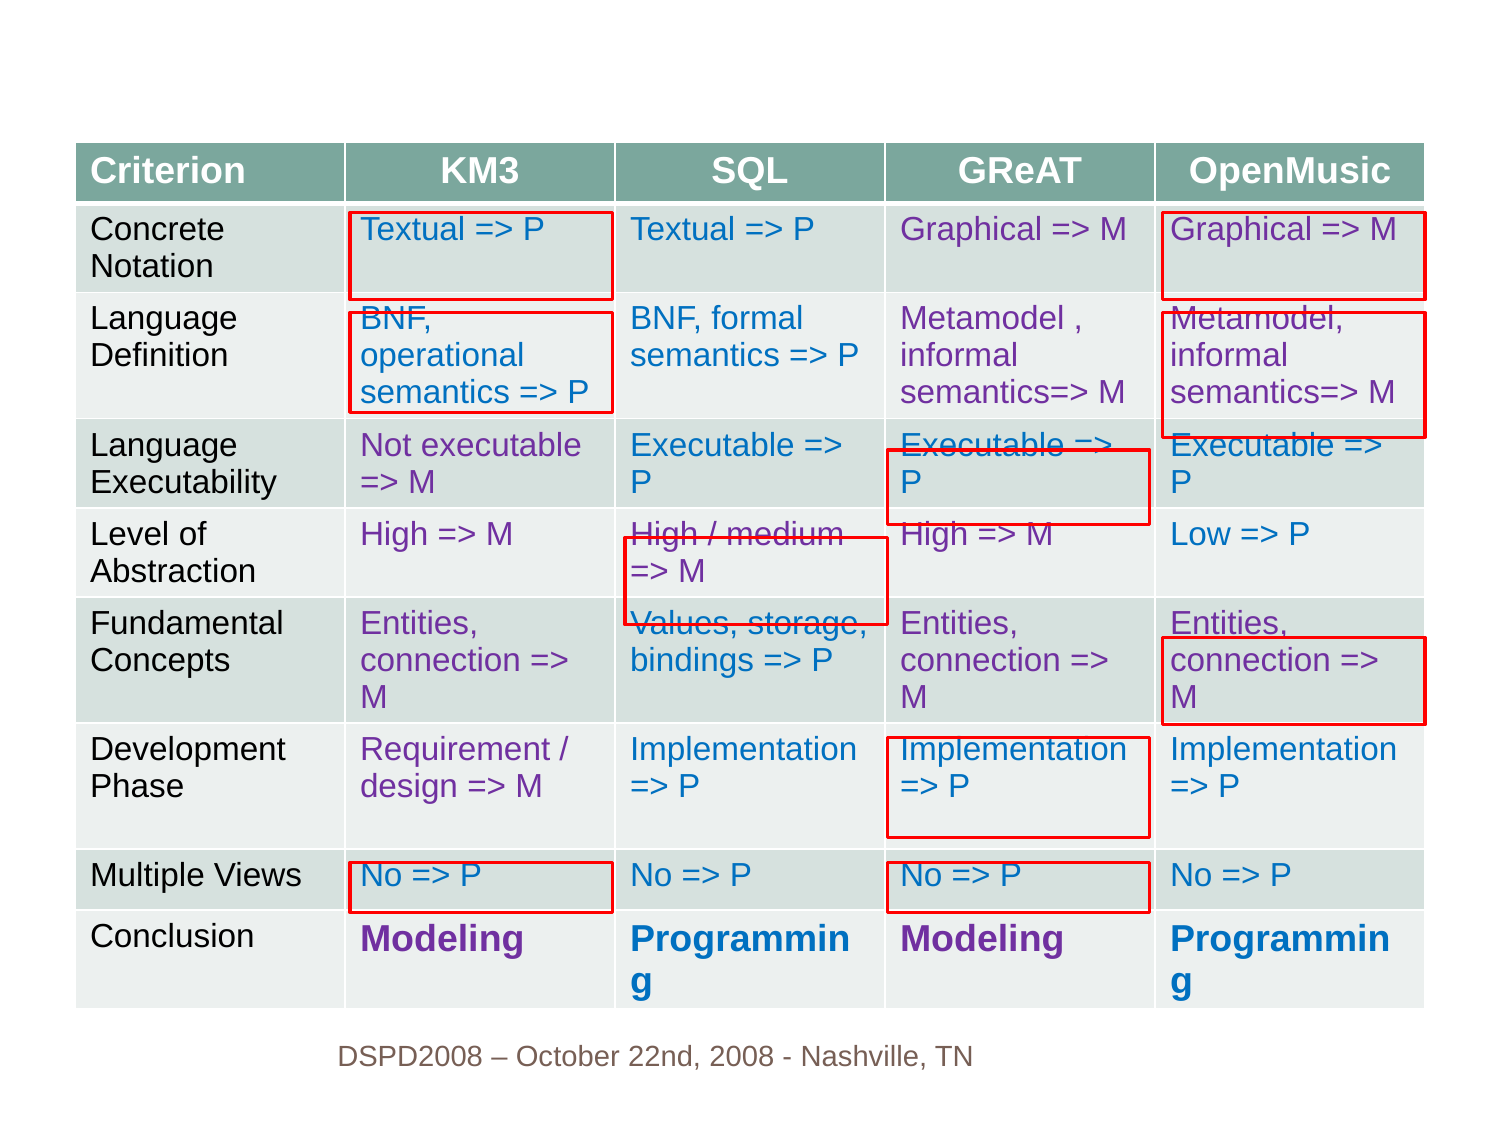

| Criterion | KM3 | SQL | GReAT | OpenMusic |
| --- | --- | --- | --- | --- |
| Concrete Notation | Textual => P | Textual => P | Graphical => M | Graphical => M |
| Language Definition | BNF, operational semantics => P | BNF, formal semantics => P | Metamodel , informal semantics=> M | Metamodel, informal semantics=> M |
| Language Executability | Not executable => M | Executable => P | Executable => P | Executable => P |
| Level of Abstraction | High => M | High / medium => M | High => M | Low => P |
| Fundamental Concepts | Entities, connection => M | Values, storage, bindings => P | Entities, connection => M | Entities, connection => M |
| Development Phase | Requirement / design => M | Implementation => P | Implementation => P | Implementation => P |
| Multiple Views | No => P | No => P | No => P | No => P |
| Conclusion | Modeling | Programming | Modeling | Programming |

DSPD2008 – October 22nd, 2008 - Nashville, TN